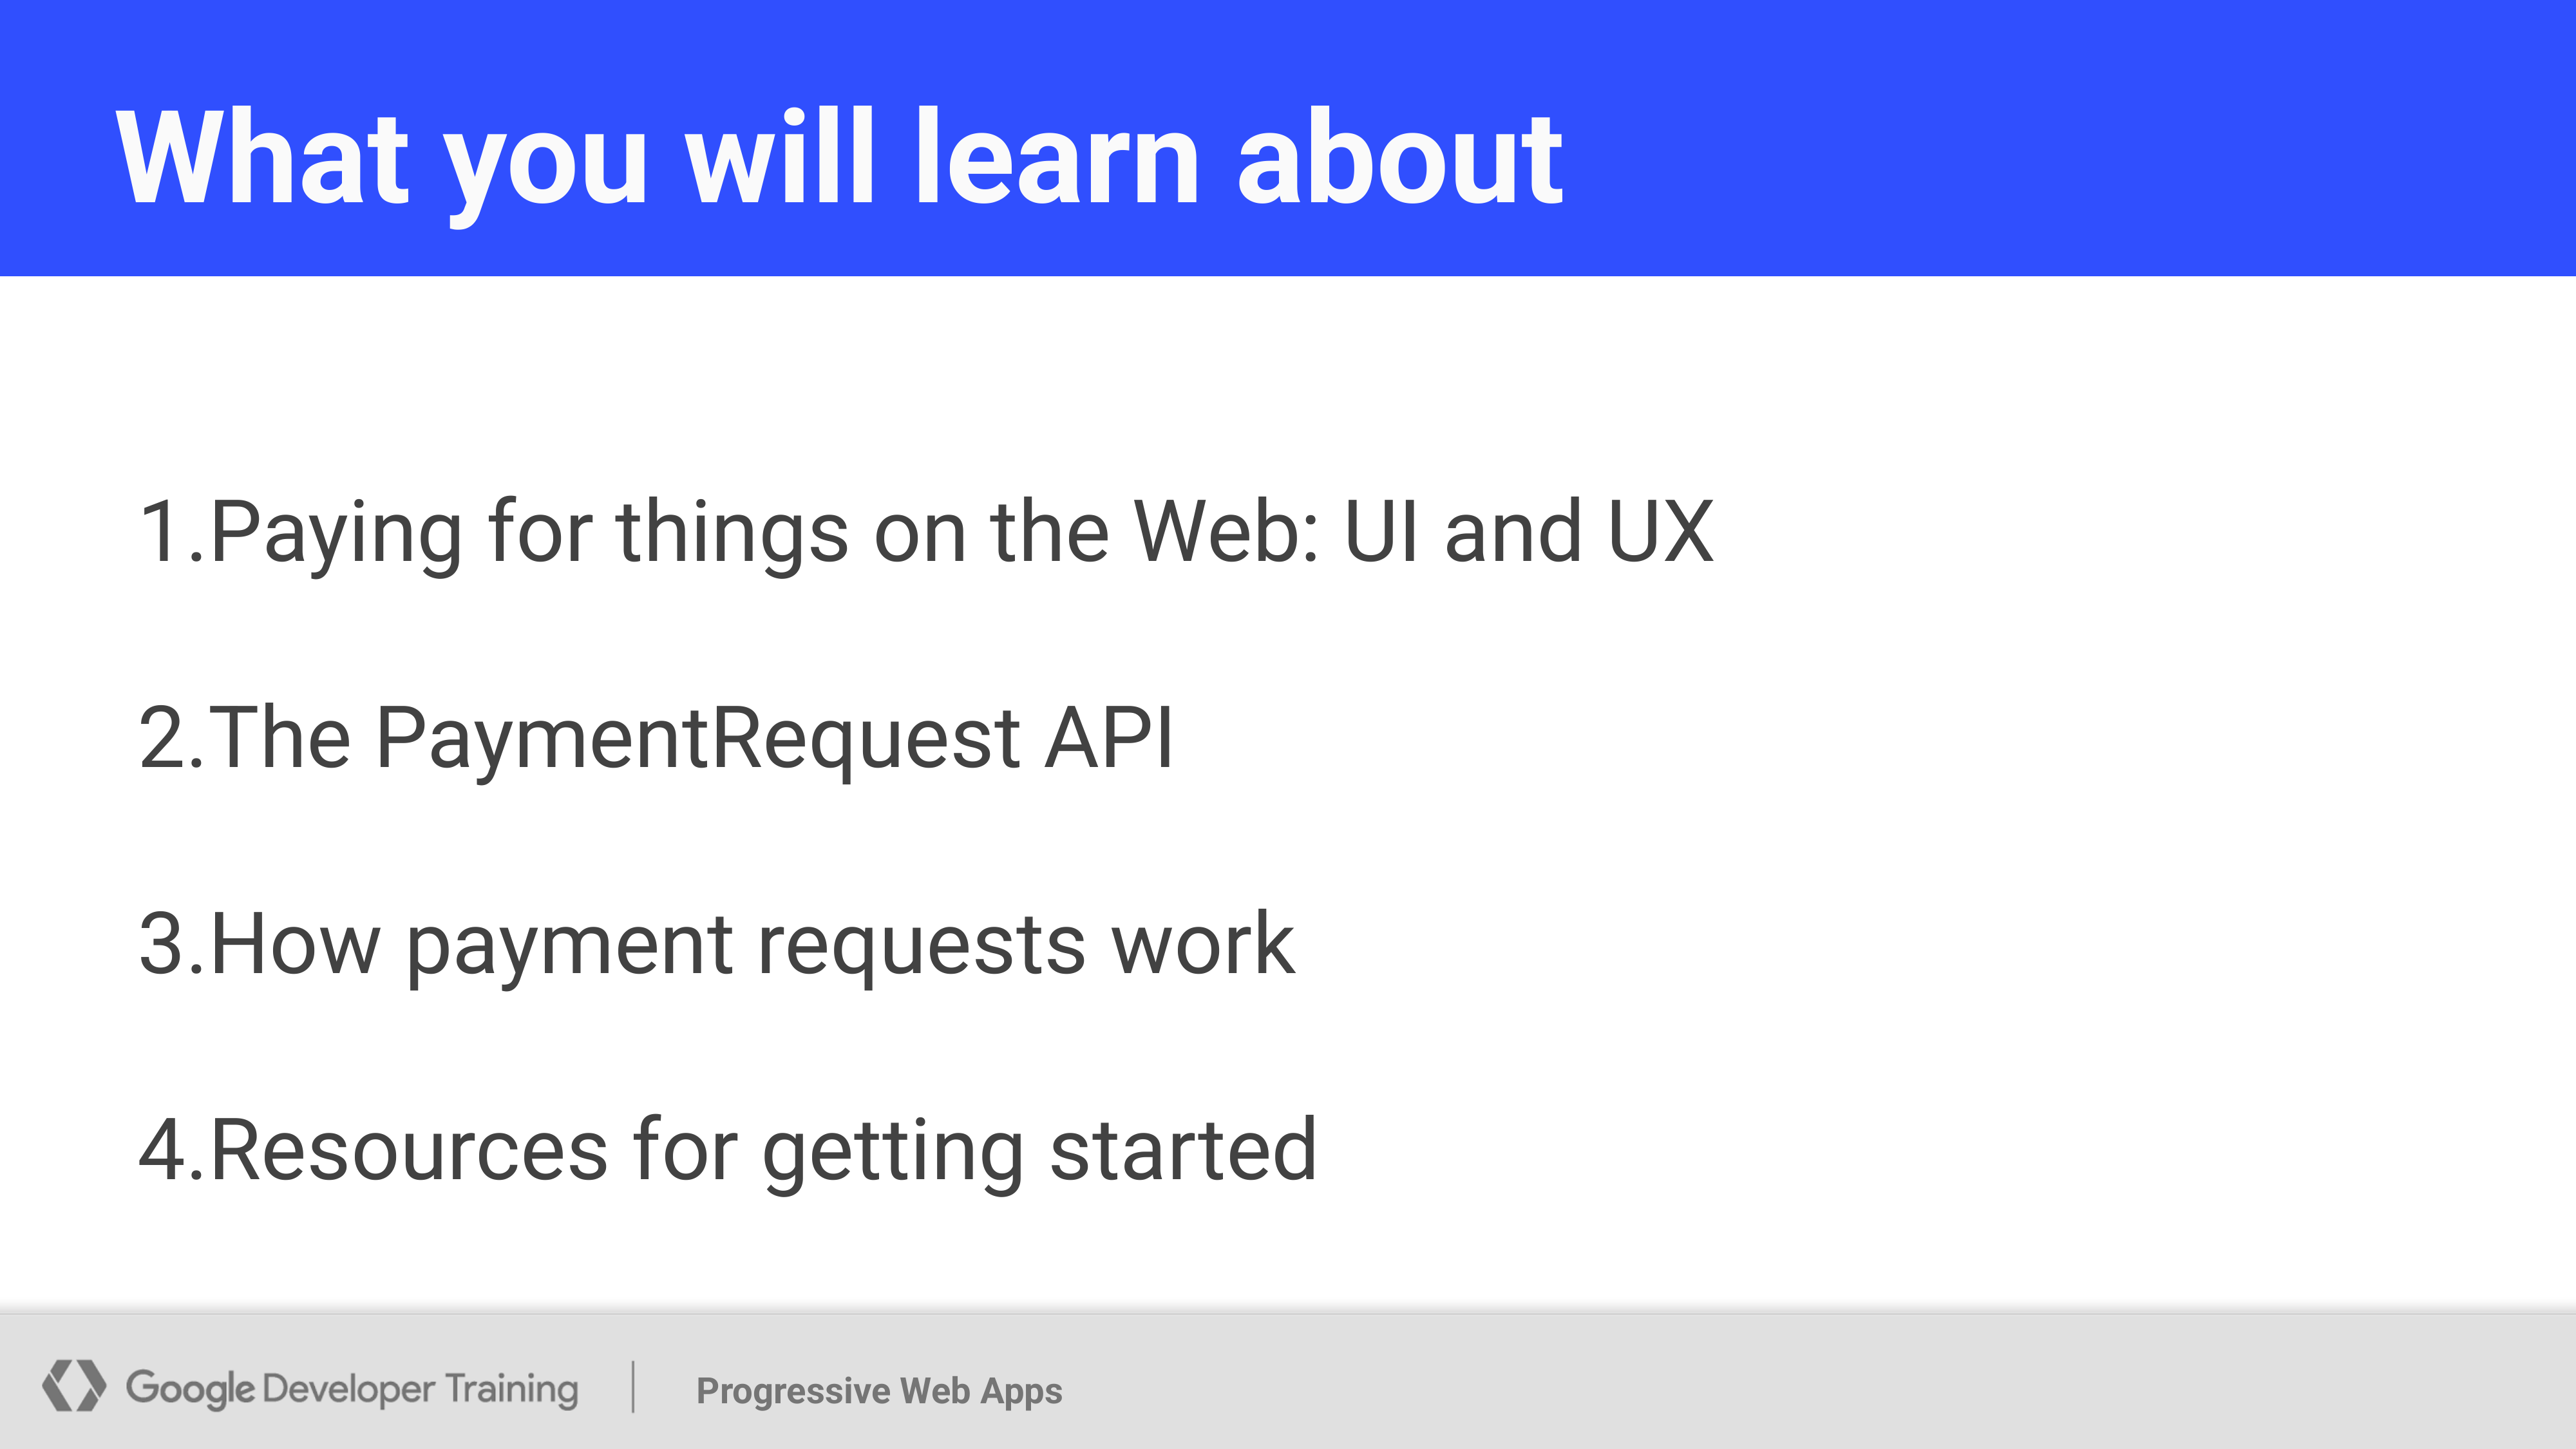

# What you will learn about
Paying for things on the Web: UI and UX
The PaymentRequest API
How payment requests work
Resources for getting started